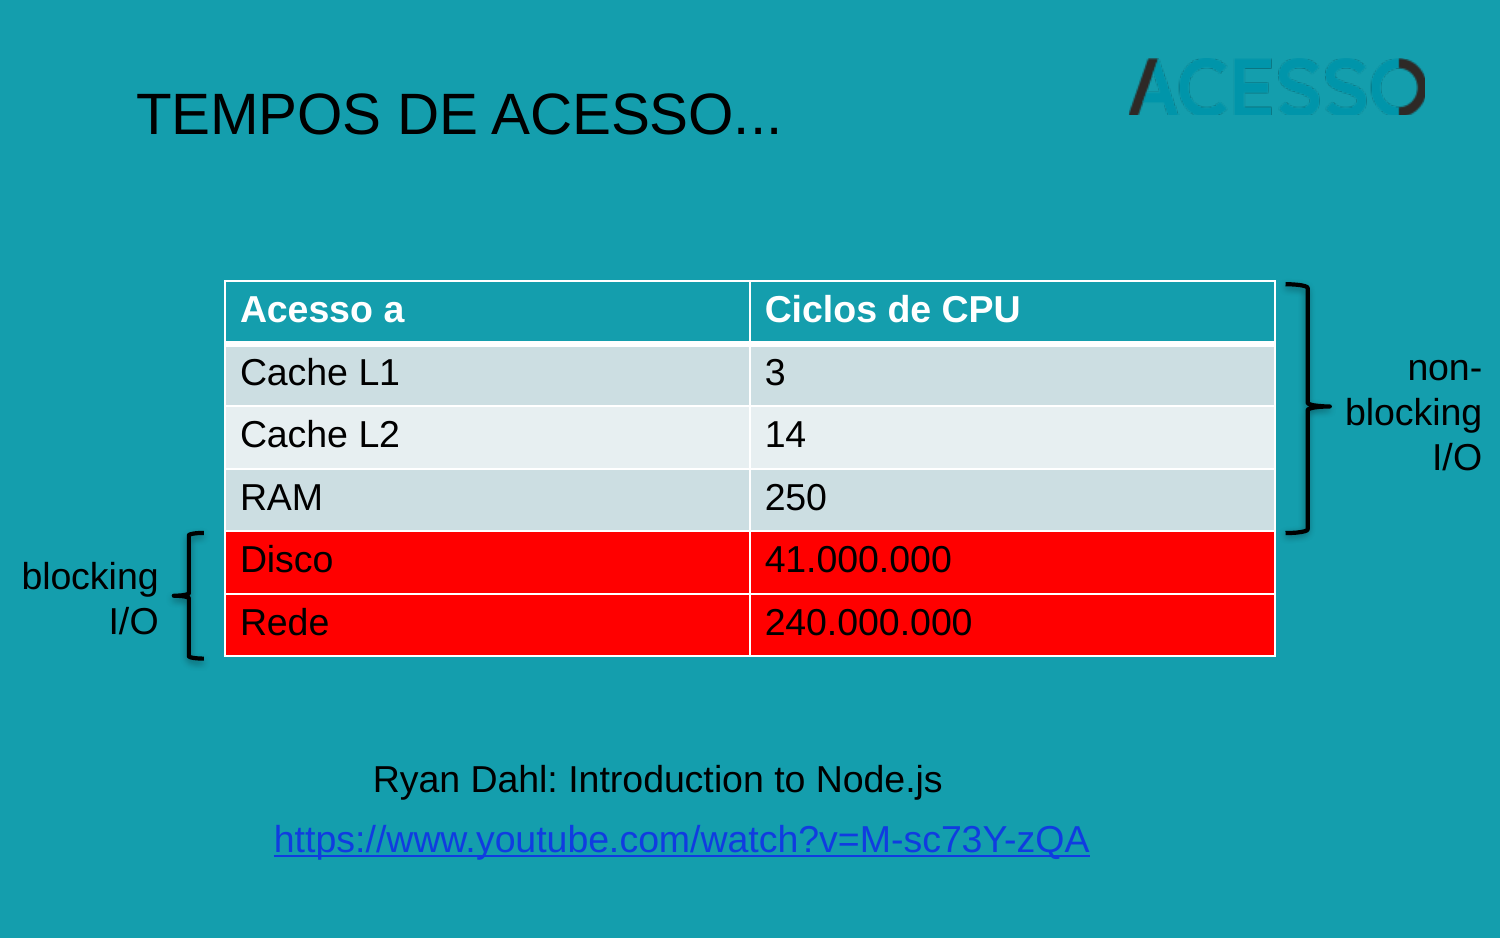

# Tempos de Acesso...
| Acesso a | Ciclos de CPU |
| --- | --- |
| Cache L1 | 3 |
| Cache L2 | 14 |
| RAM | 250 |
| Disco | 41.000.000 |
| Rede | 240.000.000 |

non-
blocking
I/O

blocking
I/O
Ryan Dahl: Introduction to Node.js
https://www.youtube.com/watch?v=M-sc73Y-zQA